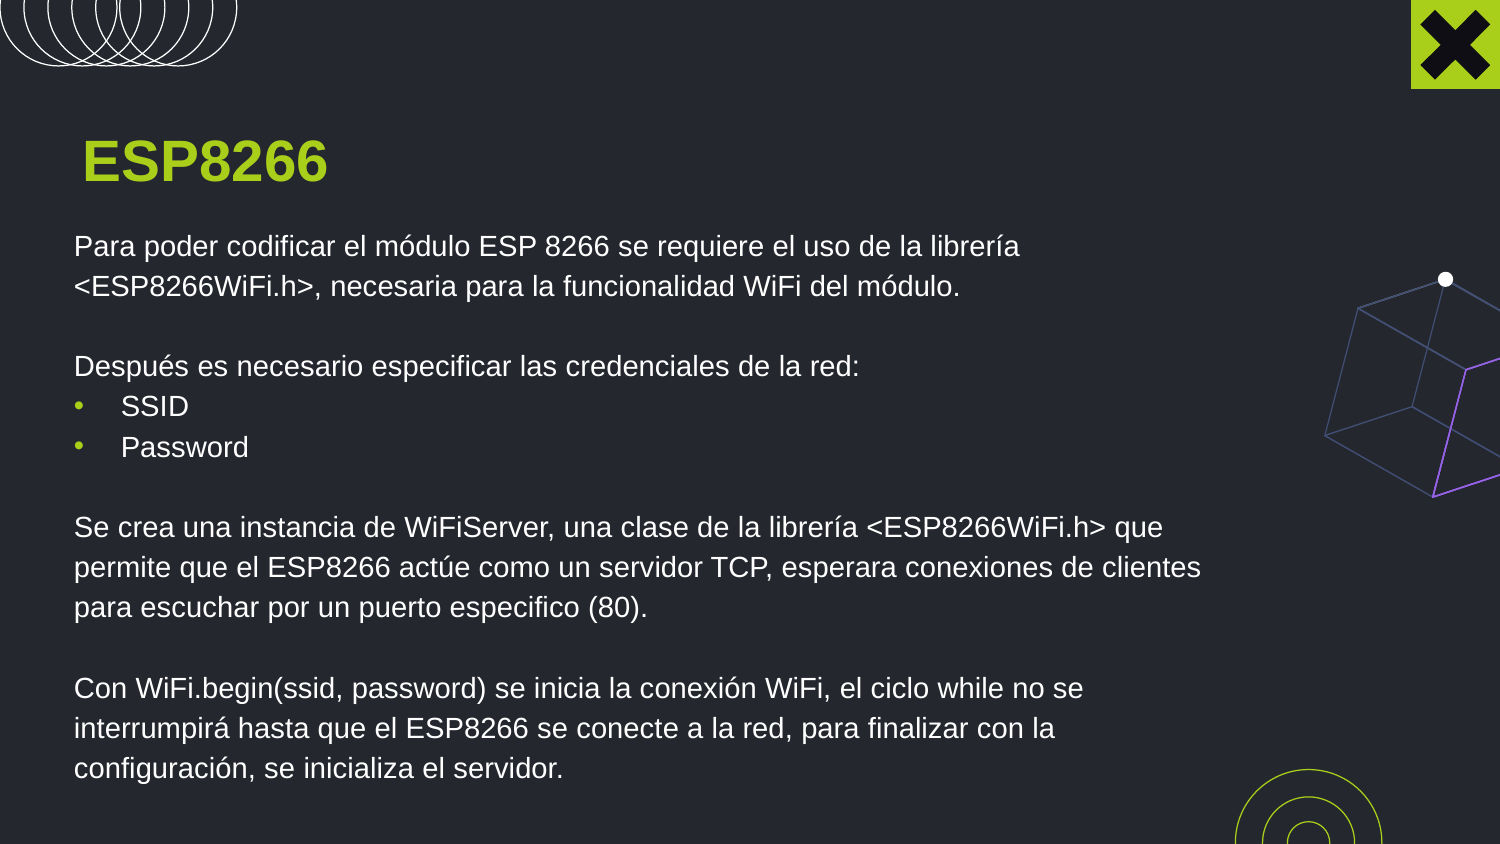

# ESP8266
Para poder codificar el módulo ESP 8266 se requiere el uso de la librería <ESP8266WiFi.h>, necesaria para la funcionalidad WiFi del módulo.

Después es necesario especificar las credenciales de la red:
SSID
Password

Se crea una instancia de WiFiServer, una clase de la librería <ESP8266WiFi.h> que permite que el ESP8266 actúe como un servidor TCP, esperara conexiones de clientes para escuchar por un puerto especifico (80).

Con WiFi.begin(ssid, password) se inicia la conexión WiFi, el ciclo while no se interrumpirá hasta que el ESP8266 se conecte a la red, para finalizar con la configuración, se inicializa el servidor.